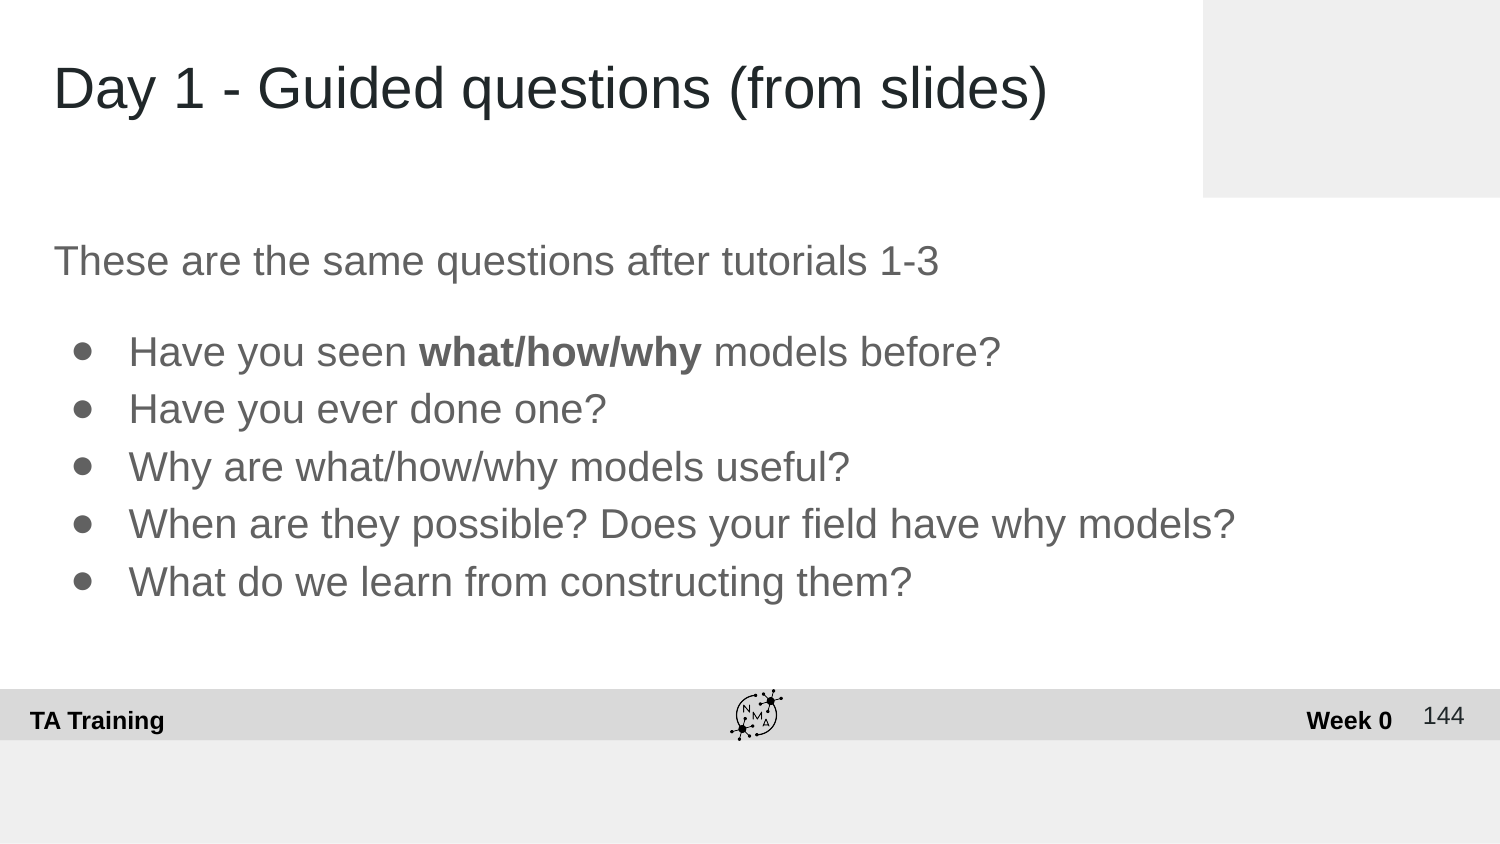

# Day 1 - Guided questions (from slides)
These are the same questions after tutorials 1-3
Have you seen what/how/why models before?
Have you ever done one?
Why are what/how/why models useful?
When are they possible? Does your field have why models?
What do we learn from constructing them?

144